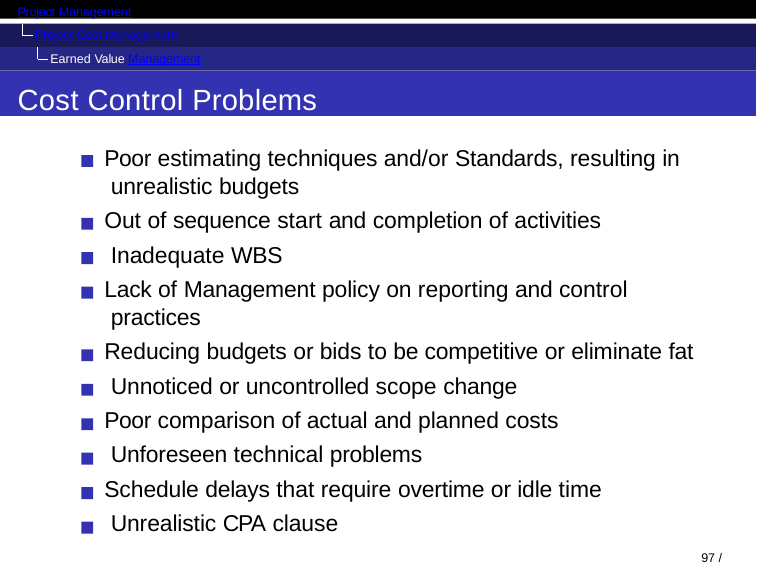

Project Management
Project Cost Management  Earned Value Management

Cost Control Problems
Poor estimating techniques and/or Standards, resulting in  unrealistic budgets
Out of sequence start and completion of activities  Inadequate WBS
Lack of Management policy on reporting and control  practices
Reducing budgets or bids to be competitive or eliminate fat  Unnoticed or uncontrolled scope change
Poor comparison of actual and planned costs  Unforeseen technical problems
Schedule delays that require overtime or idle time  Unrealistic CPA clause

97 / 128